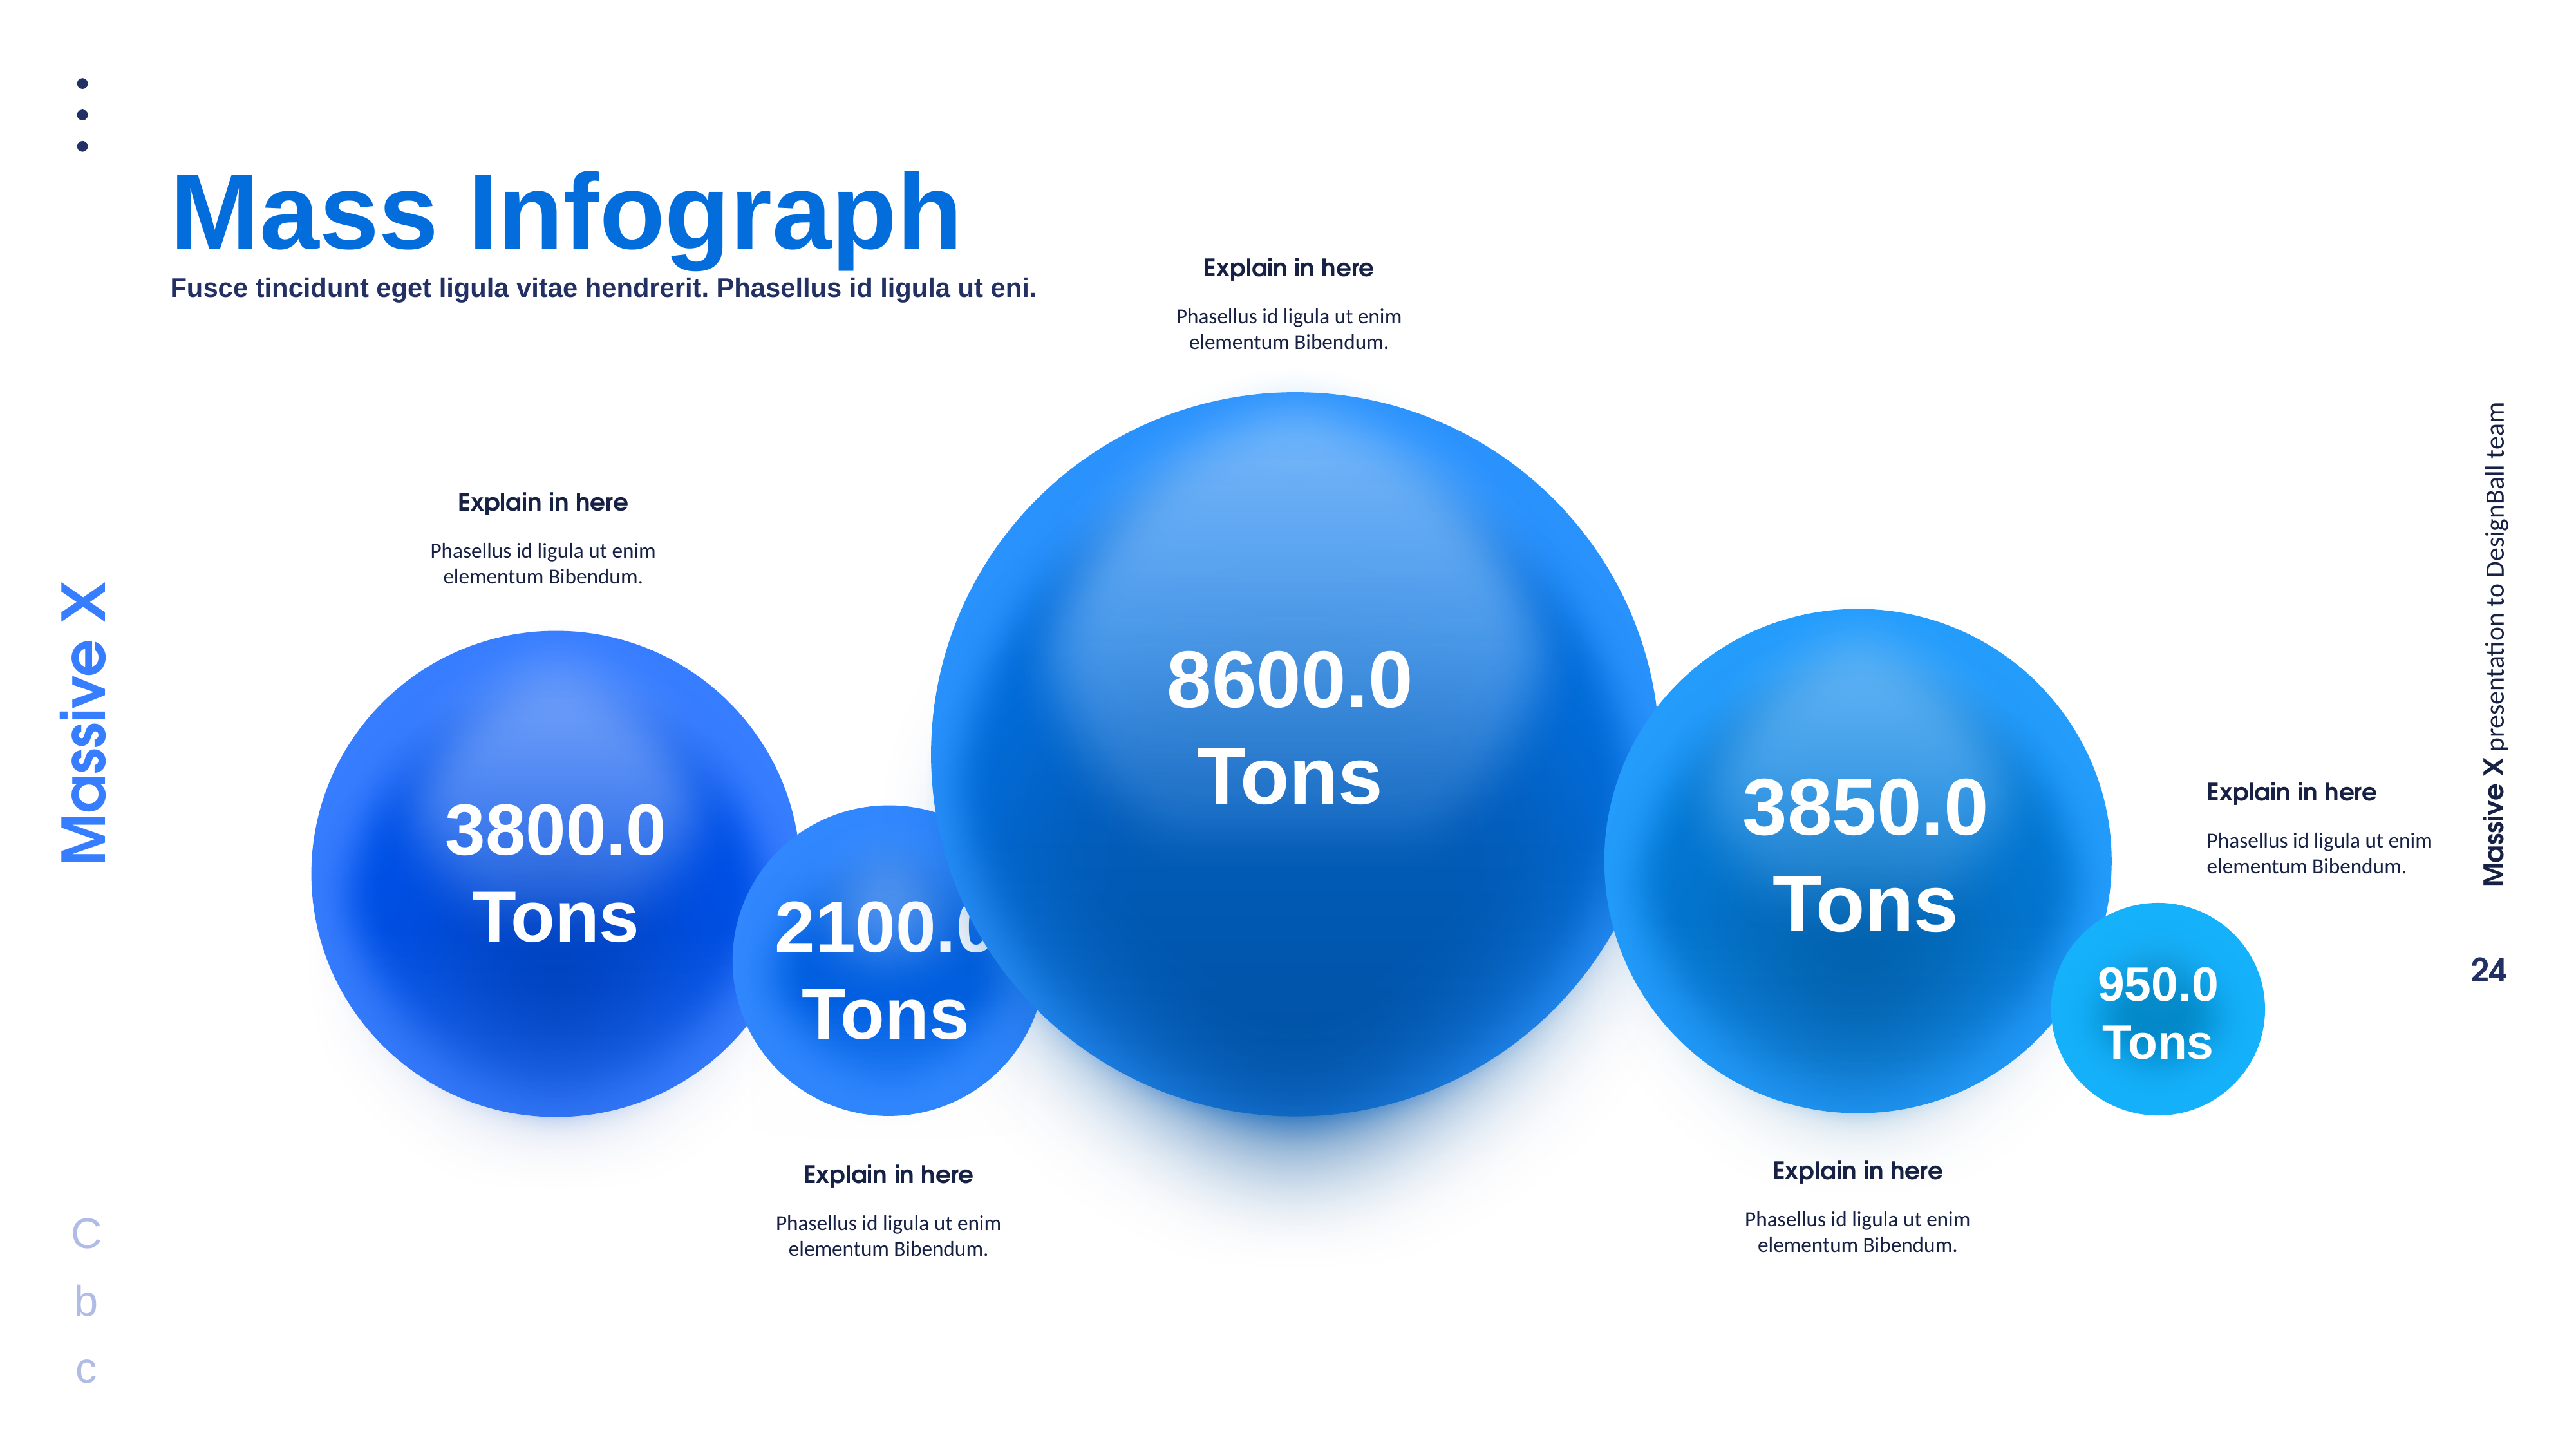

Mass Infograph
Fusce tincidunt eget ligula vitae hendrerit. Phasellus id ligula ut eni.
Explain in here
Phasellus id ligula ut enim elementum Bibendum.

8600.0
Tons
Explain in here
Phasellus id ligula ut enim elementum Bibendum.

3850.0
Tons

3800.0
Tons
Explain in here
Phasellus id ligula ut enim elementum Bibendum.

2100.0
Tons

950.0
Tons
Explain in here
Phasellus id ligula ut enim elementum Bibendum.
Explain in here
Phasellus id ligula ut enim elementum Bibendum.